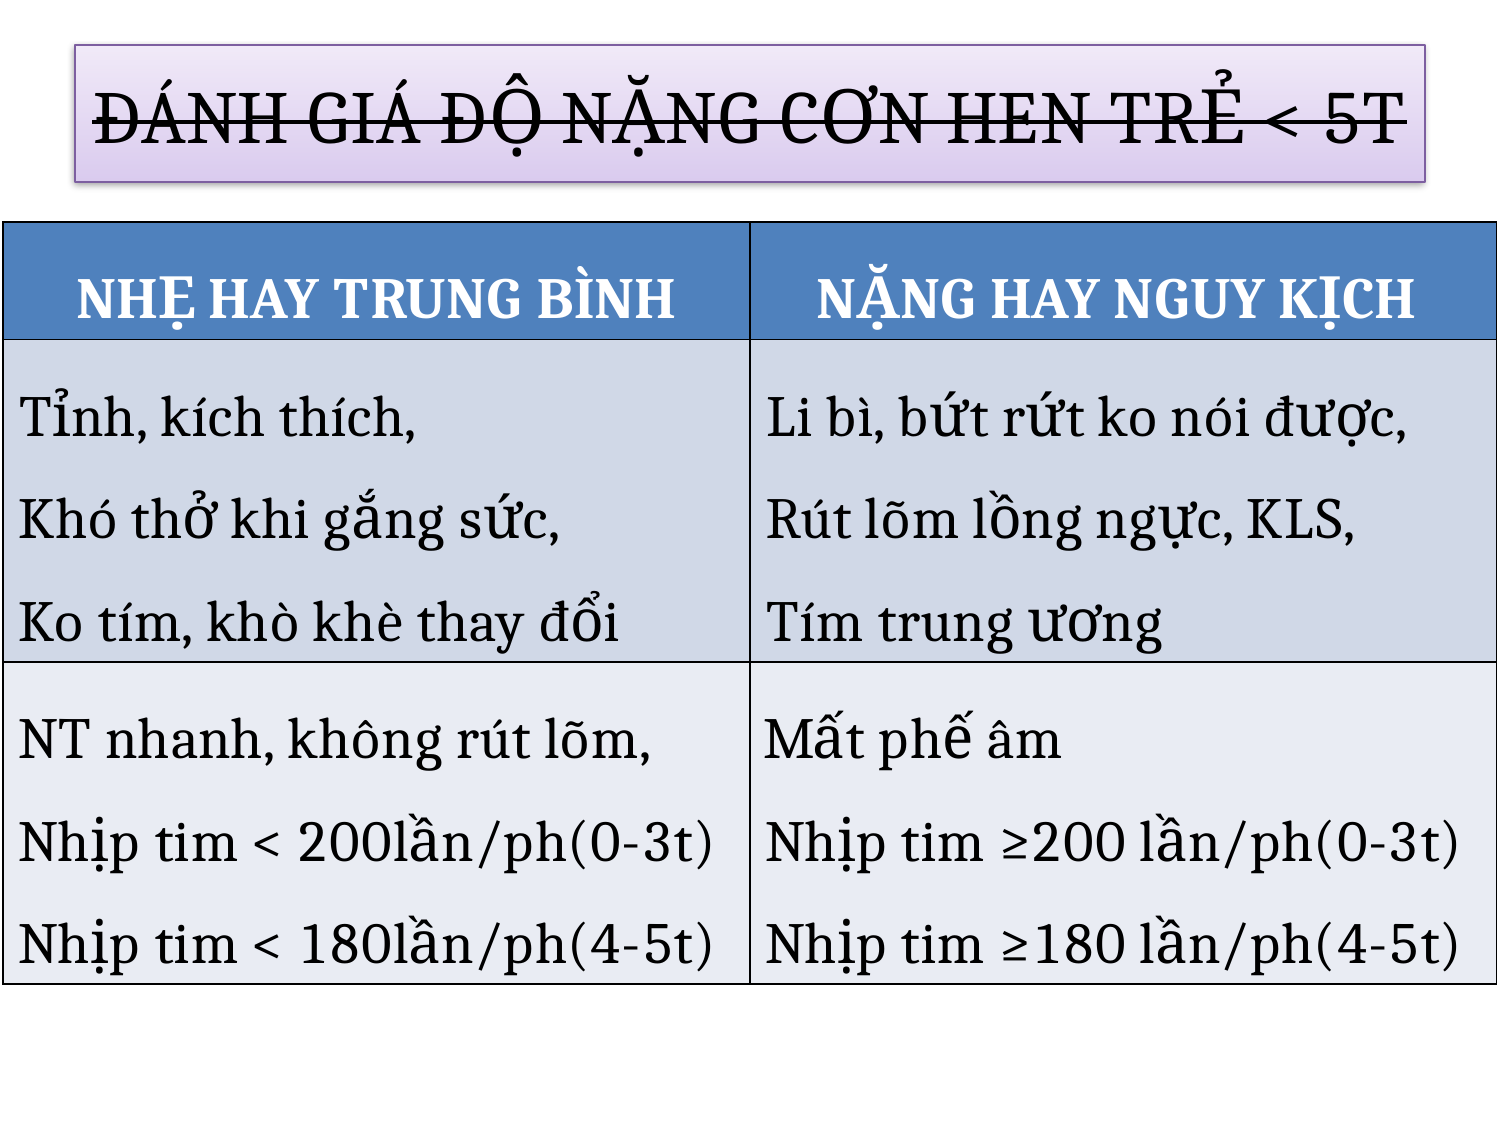

# ĐÁNH GIÁ ĐỘ NẶNG CƠN HEN TRẺ < 5T
| NHẸ HAY TRUNG BÌNH | NẶNG HAY NGUY KỊCH |
| --- | --- |
| Tỉnh, kích thích, Khó thở khi gắng sức, Ko tím, khò khè thay đổi | Li bì, bứt rứt ko nói được, Rút lõm lồng ngực, KLS, Tím trung ương |
| NT nhanh, không rút lõm, Nhịp tim < 200lần/ph(0-3t) Nhịp tim < 180lần/ph(4-5t) | Mất phế âm Nhịp tim ≥200 lần/ph(0-3t) Nhịp tim ≥180 lần/ph(4-5t) |